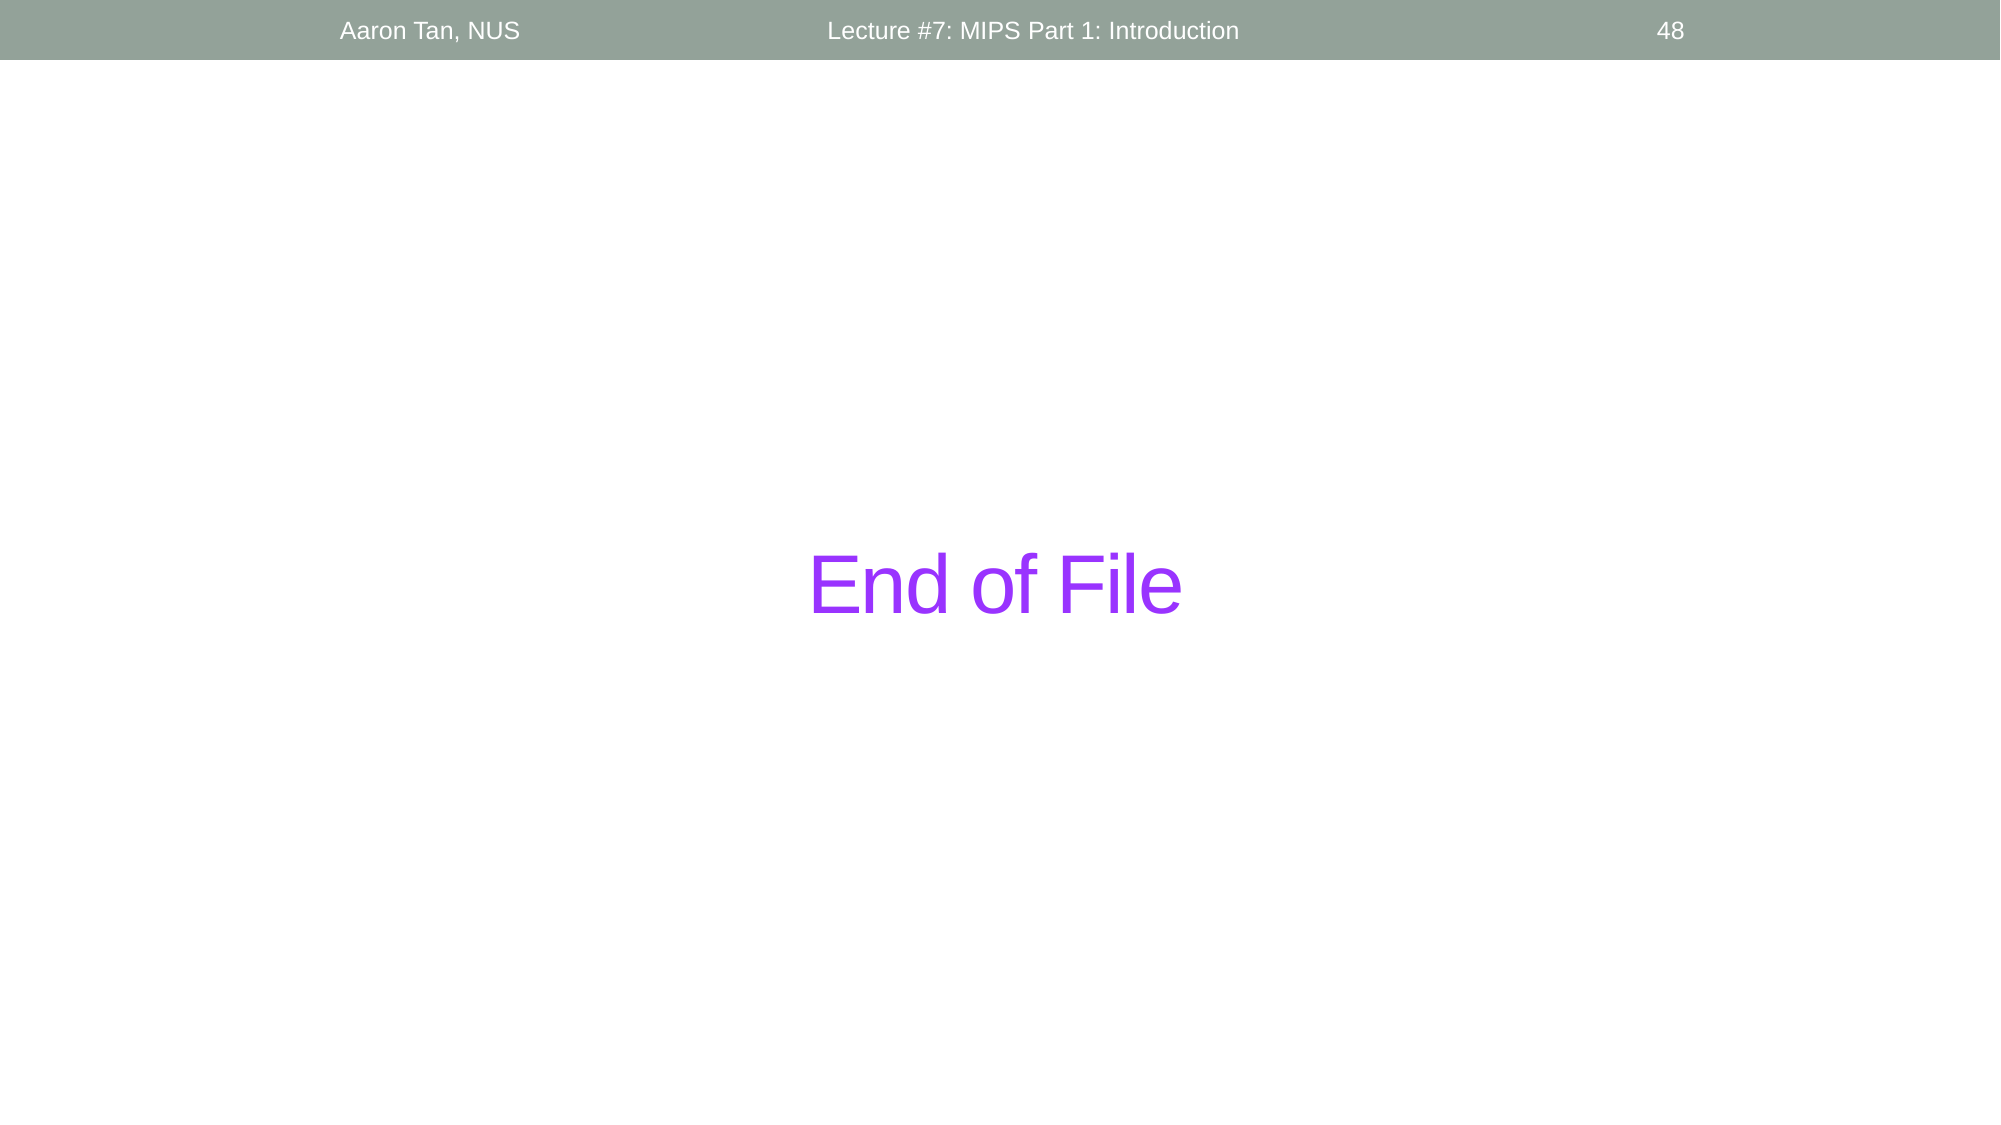

Aaron Tan, NUS
Lecture #7: MIPS Part 1: Introduction
48
# End of File